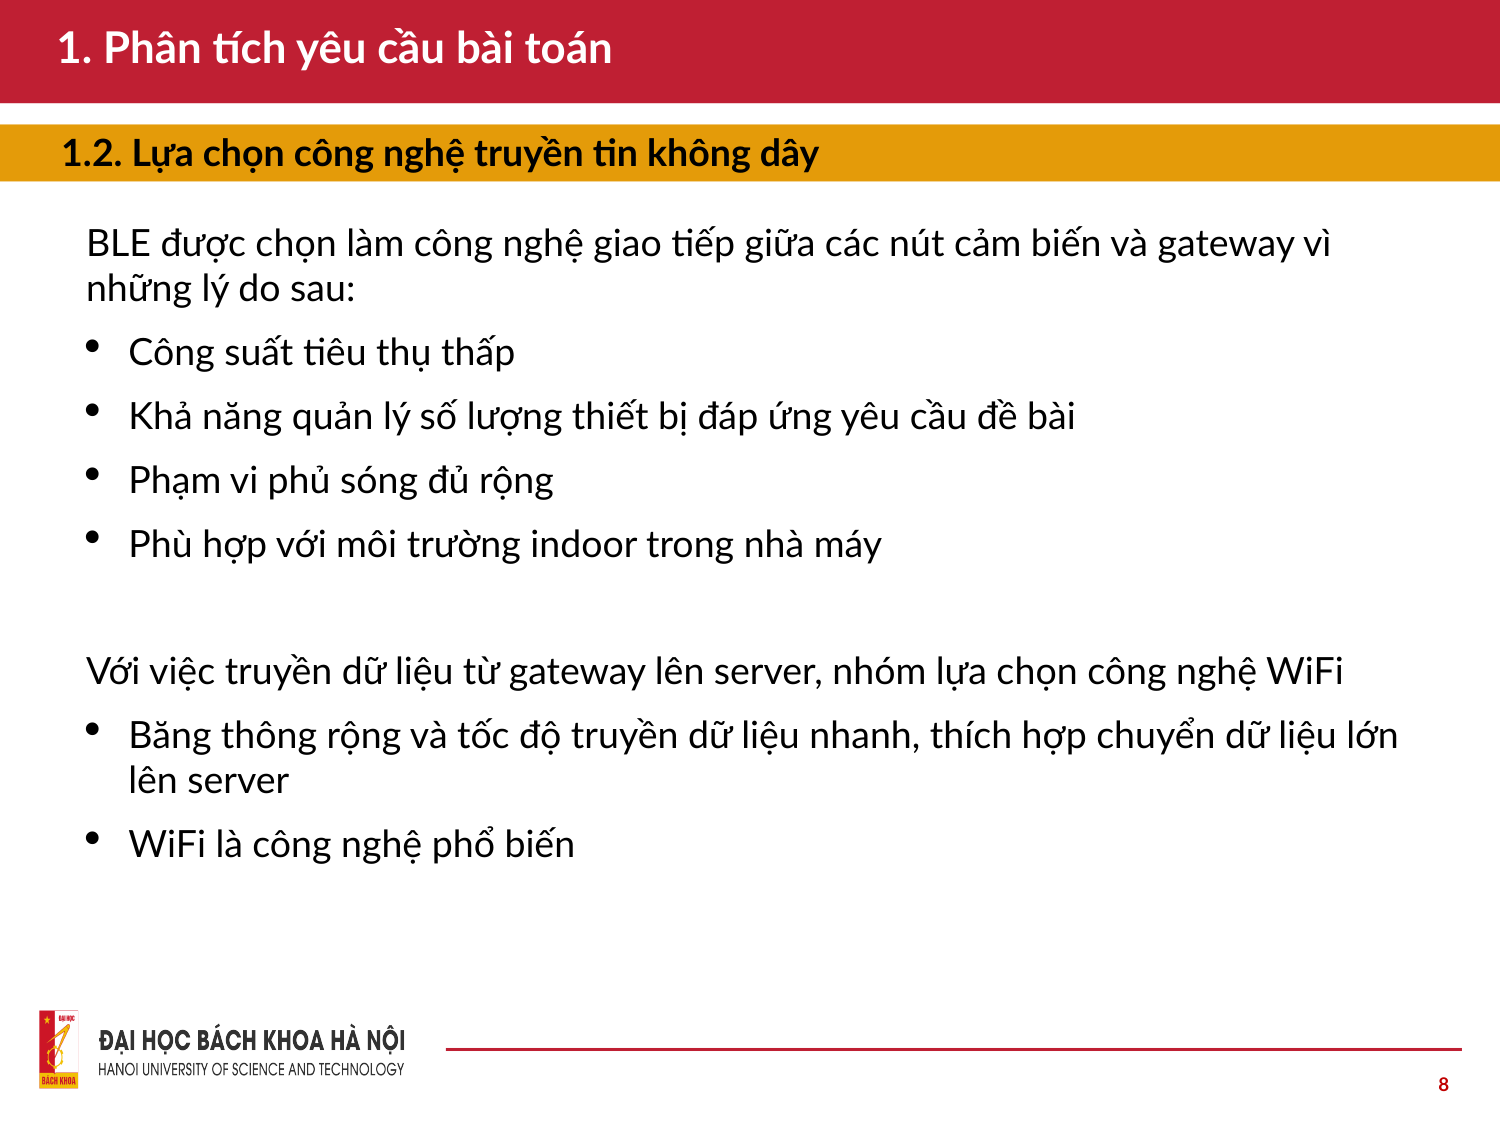

# 1. Phân tích yêu cầu bài toán
1.2. Lựa chọn công nghệ truyền tin không dây
BLE được chọn làm công nghệ giao tiếp giữa các nút cảm biến và gateway vì những lý do sau:
Công suất tiêu thụ thấp
Khả năng quản lý số lượng thiết bị đáp ứng yêu cầu đề bài
Phạm vi phủ sóng đủ rộng
Phù hợp với môi trường indoor trong nhà máy

Với việc truyền dữ liệu từ gateway lên server, nhóm lựa chọn công nghệ WiFi
Băng thông rộng và tốc độ truyền dữ liệu nhanh, thích hợp chuyển dữ liệu lớn lên server
WiFi là công nghệ phổ biến

8